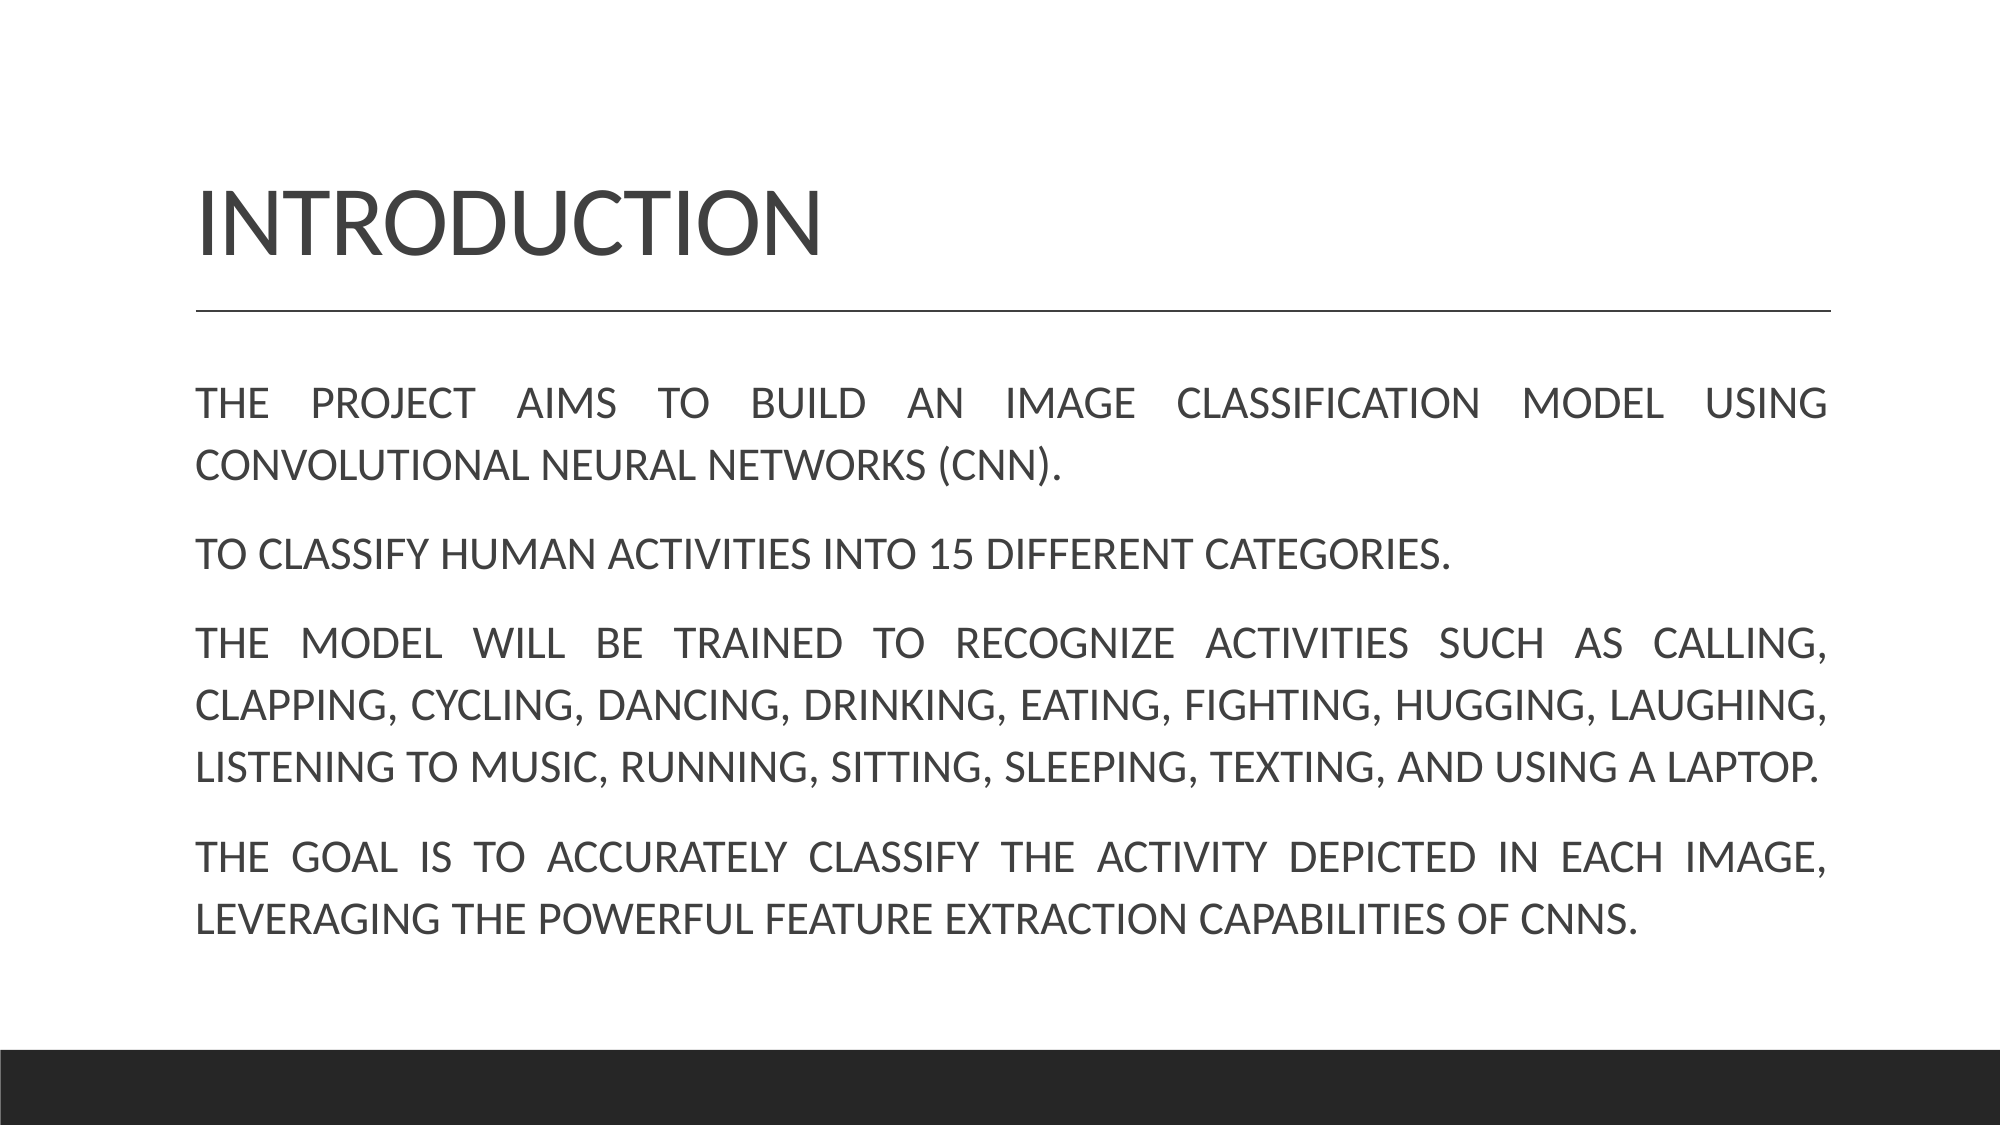

# INTRODUCTION
THE PROJECT AIMS TO BUILD AN IMAGE CLASSIFICATION MODEL USING CONVOLUTIONAL NEURAL NETWORKS (CNN).
TO CLASSIFY HUMAN ACTIVITIES INTO 15 DIFFERENT CATEGORIES.
THE MODEL WILL BE TRAINED TO RECOGNIZE ACTIVITIES SUCH AS CALLING, CLAPPING, CYCLING, DANCING, DRINKING, EATING, FIGHTING, HUGGING, LAUGHING, LISTENING TO MUSIC, RUNNING, SITTING, SLEEPING, TEXTING, AND USING A LAPTOP.
THE GOAL IS TO ACCURATELY CLASSIFY THE ACTIVITY DEPICTED IN EACH IMAGE, LEVERAGING THE POWERFUL FEATURE EXTRACTION CAPABILITIES OF CNNS.